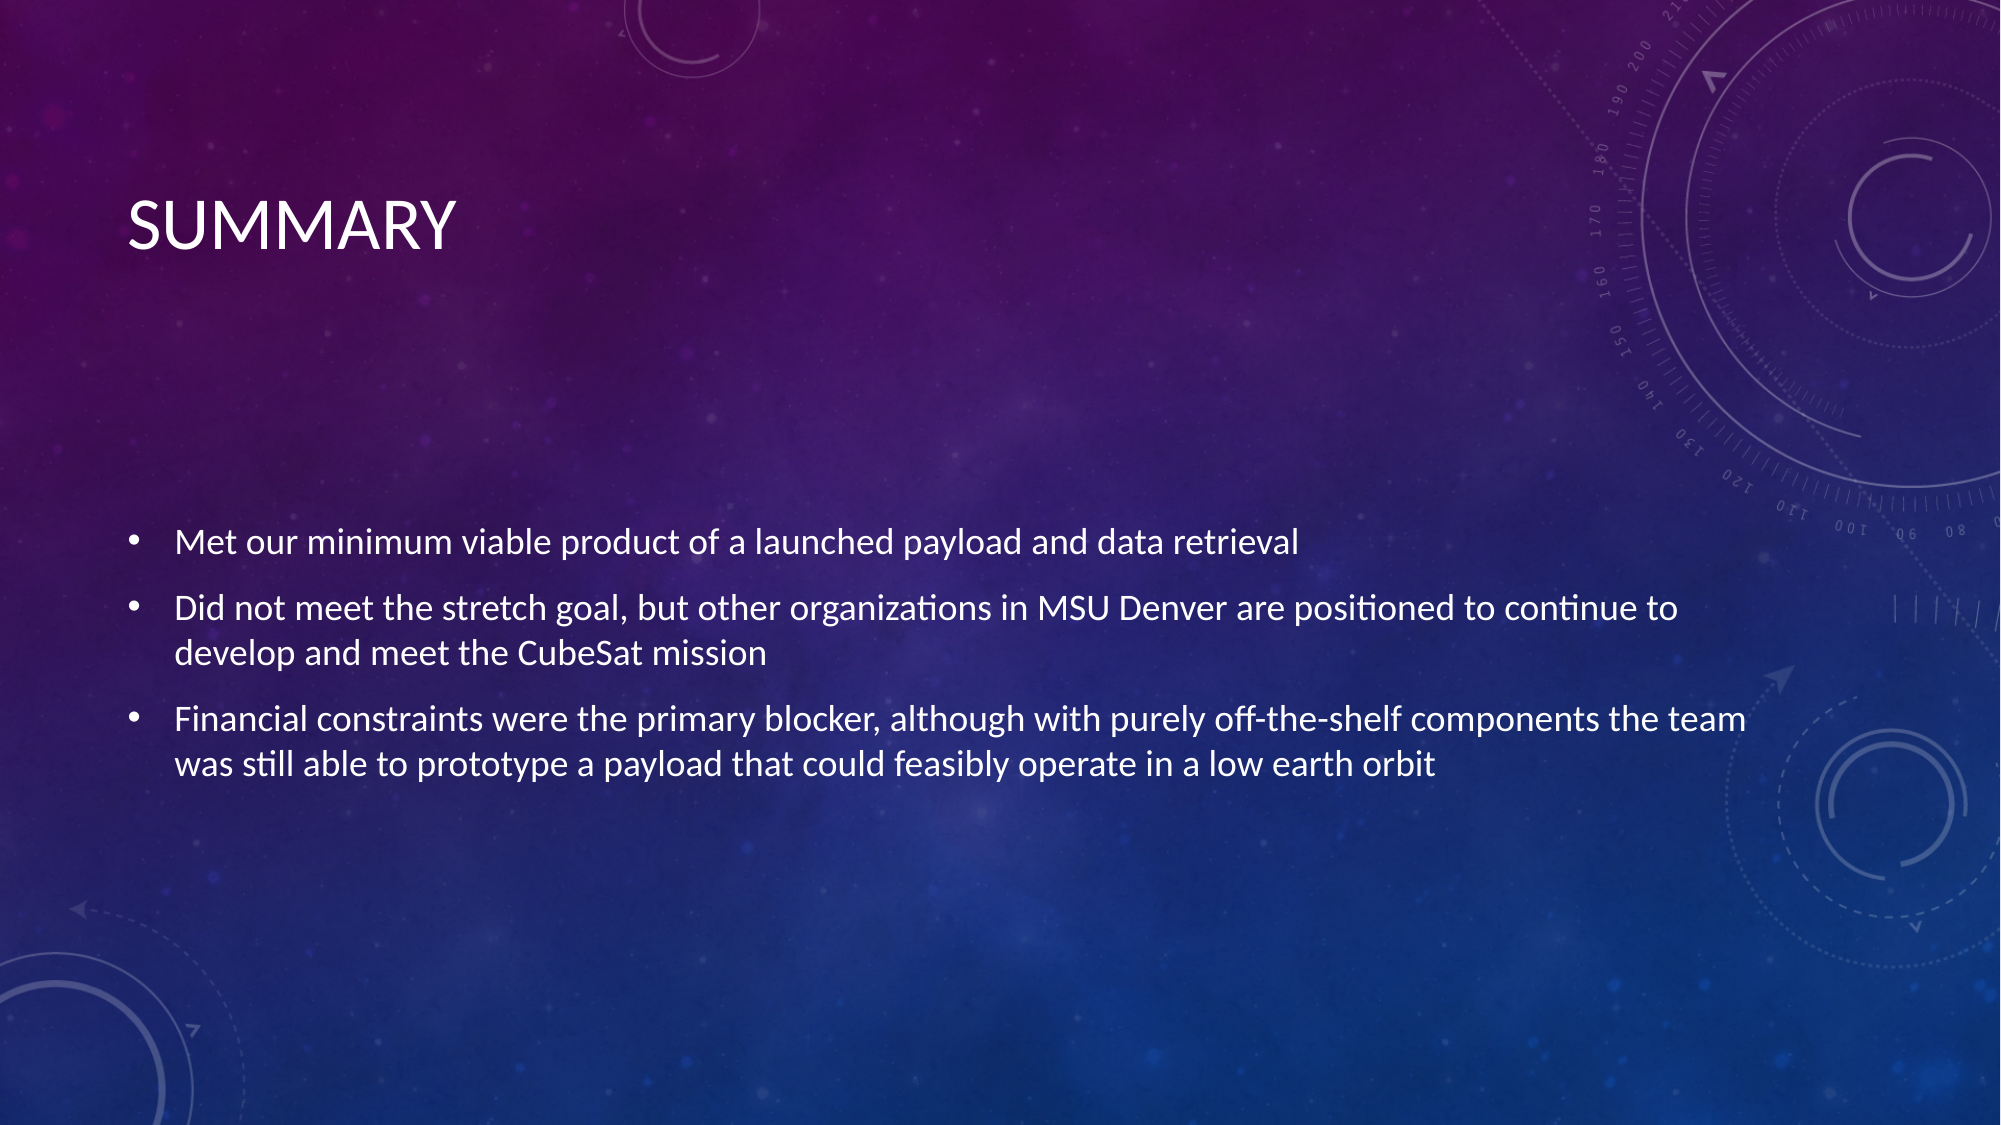

# Summary
Met our minimum viable product of a launched payload and data retrieval
Did not meet the stretch goal, but other organizations in MSU Denver are positioned to continue to develop and meet the CubeSat mission
Financial constraints were the primary blocker, although with purely off-the-shelf components the team was still able to prototype a payload that could feasibly operate in a low earth orbit